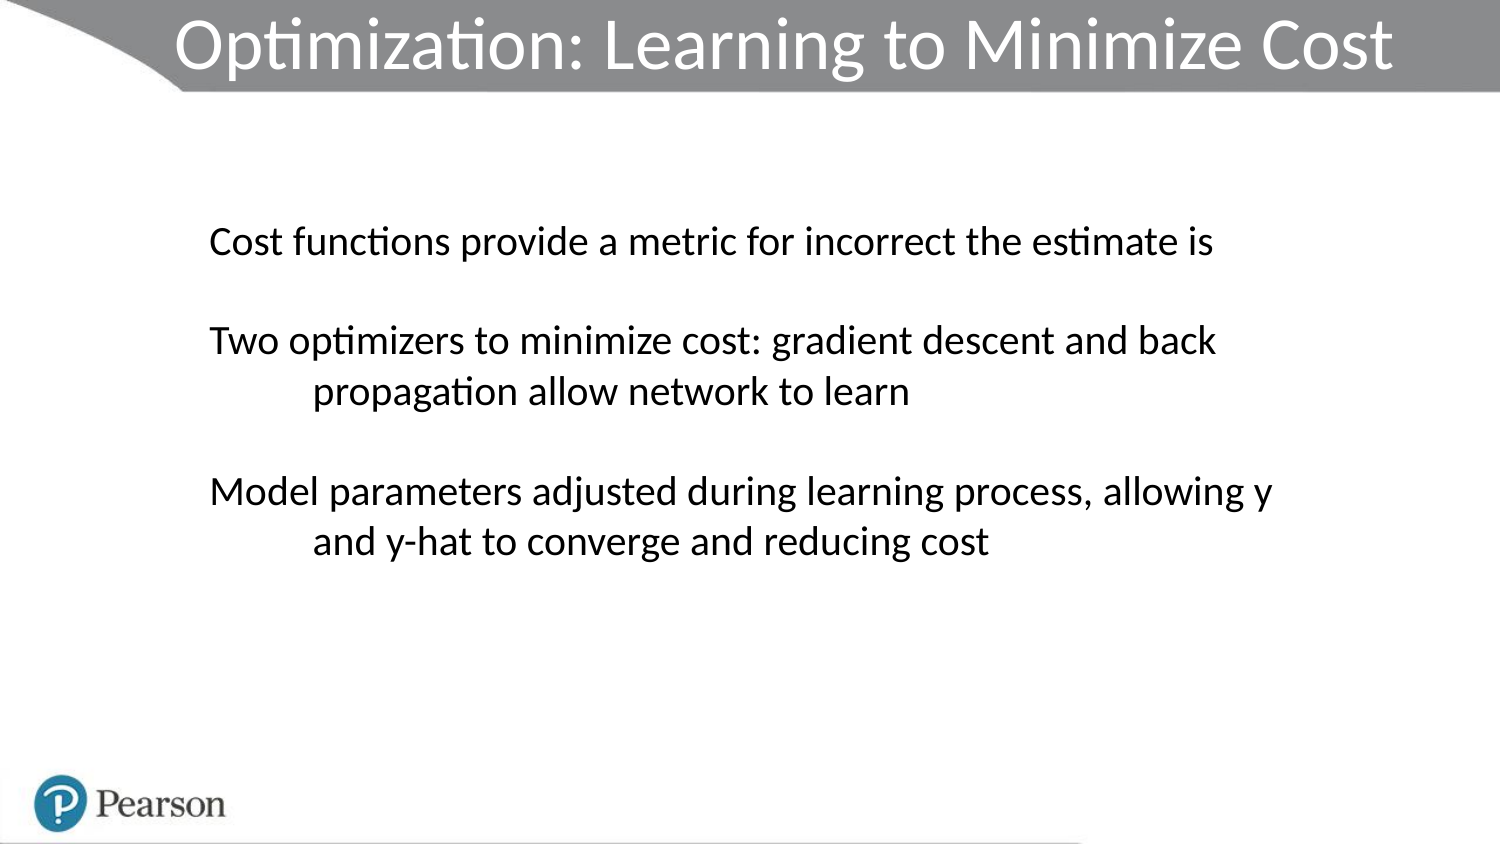

Optimization: Learning to Minimize Cost
Cost functions provide a metric for incorrect the estimate is

Two optimizers to minimize cost: gradient descent and back propagation allow network to learn

Model parameters adjusted during learning process, allowing y and y-hat to converge and reducing cost